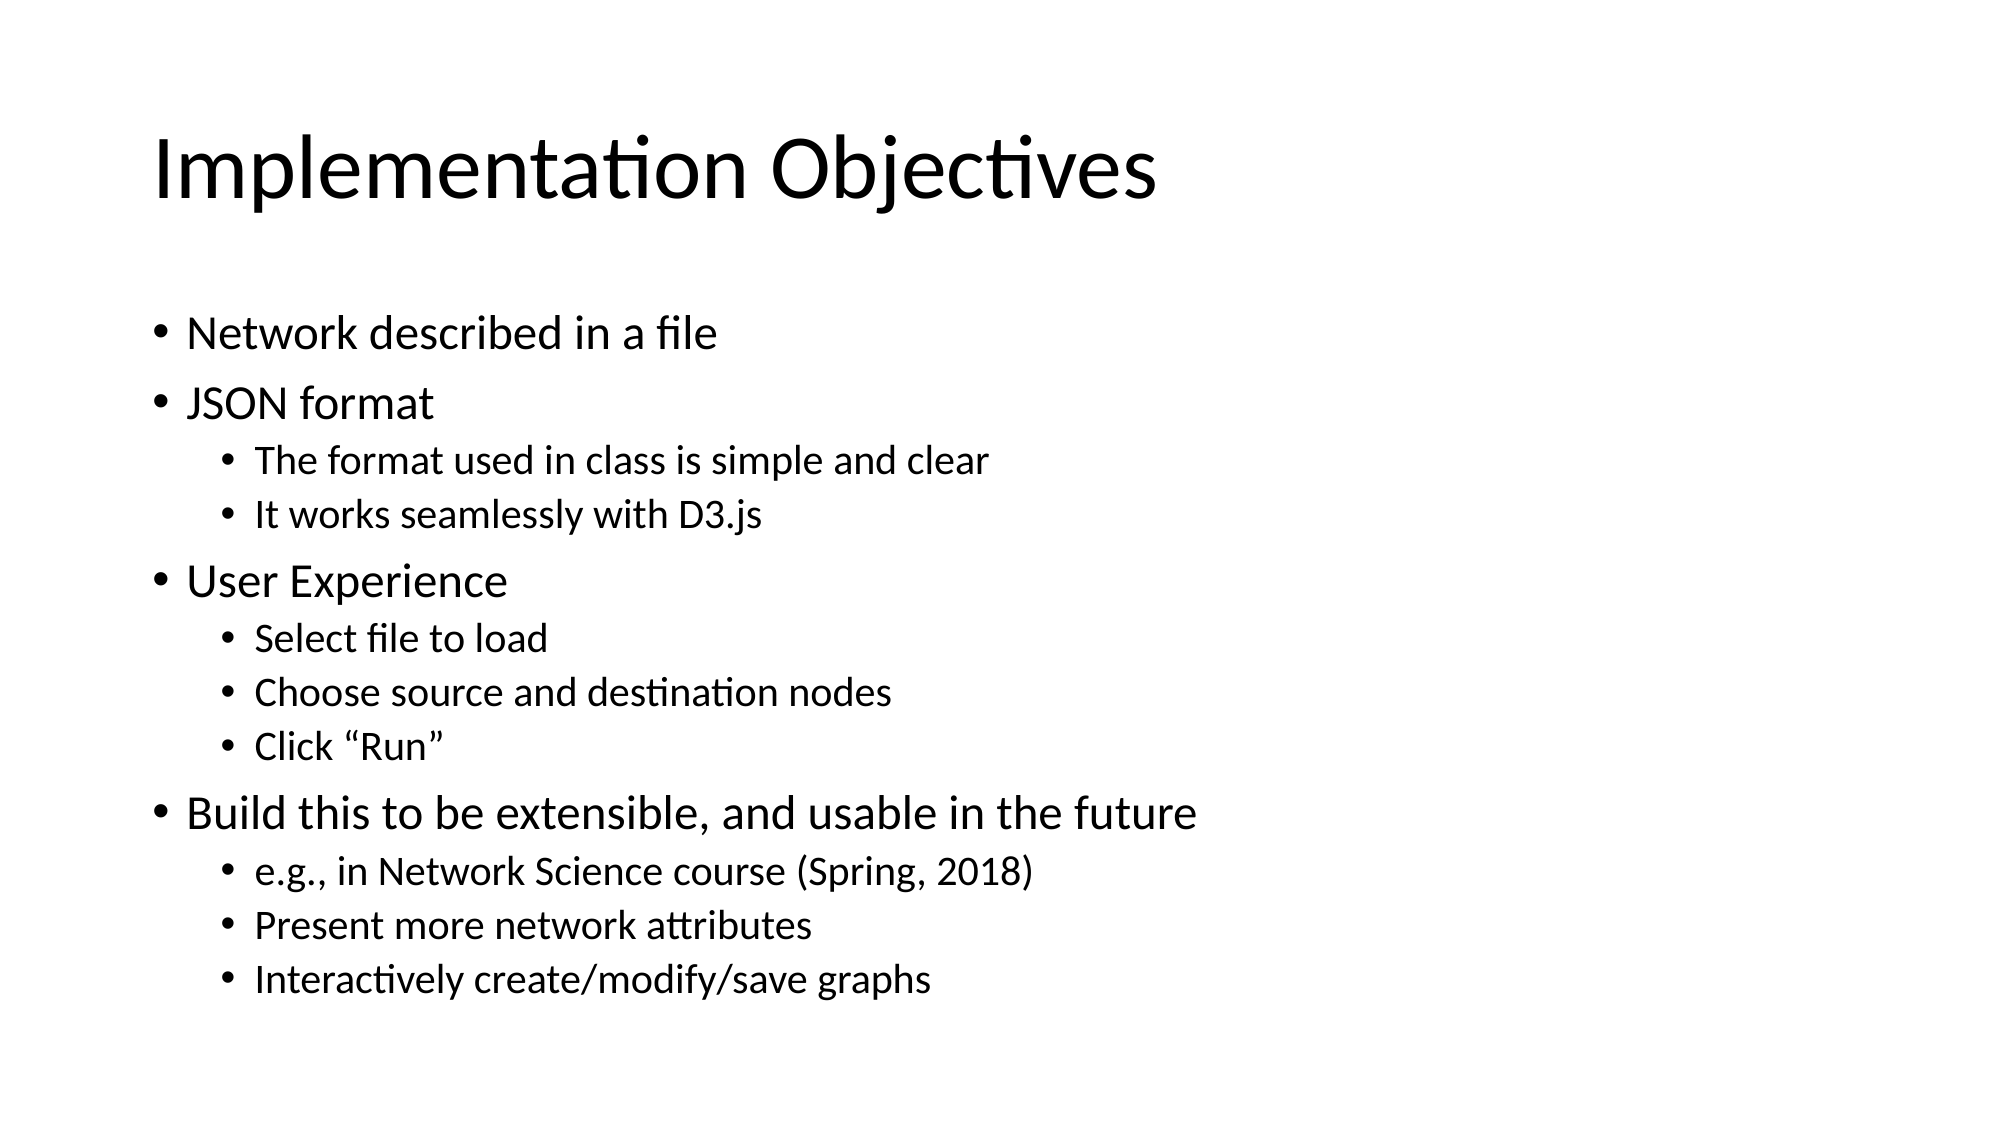

# Implementation Objectives
Network described in a file
JSON format
The format used in class is simple and clear
It works seamlessly with D3.js
User Experience
Select file to load
Choose source and destination nodes
Click “Run”
Build this to be extensible, and usable in the future
e.g., in Network Science course (Spring, 2018)
Present more network attributes
Interactively create/modify/save graphs